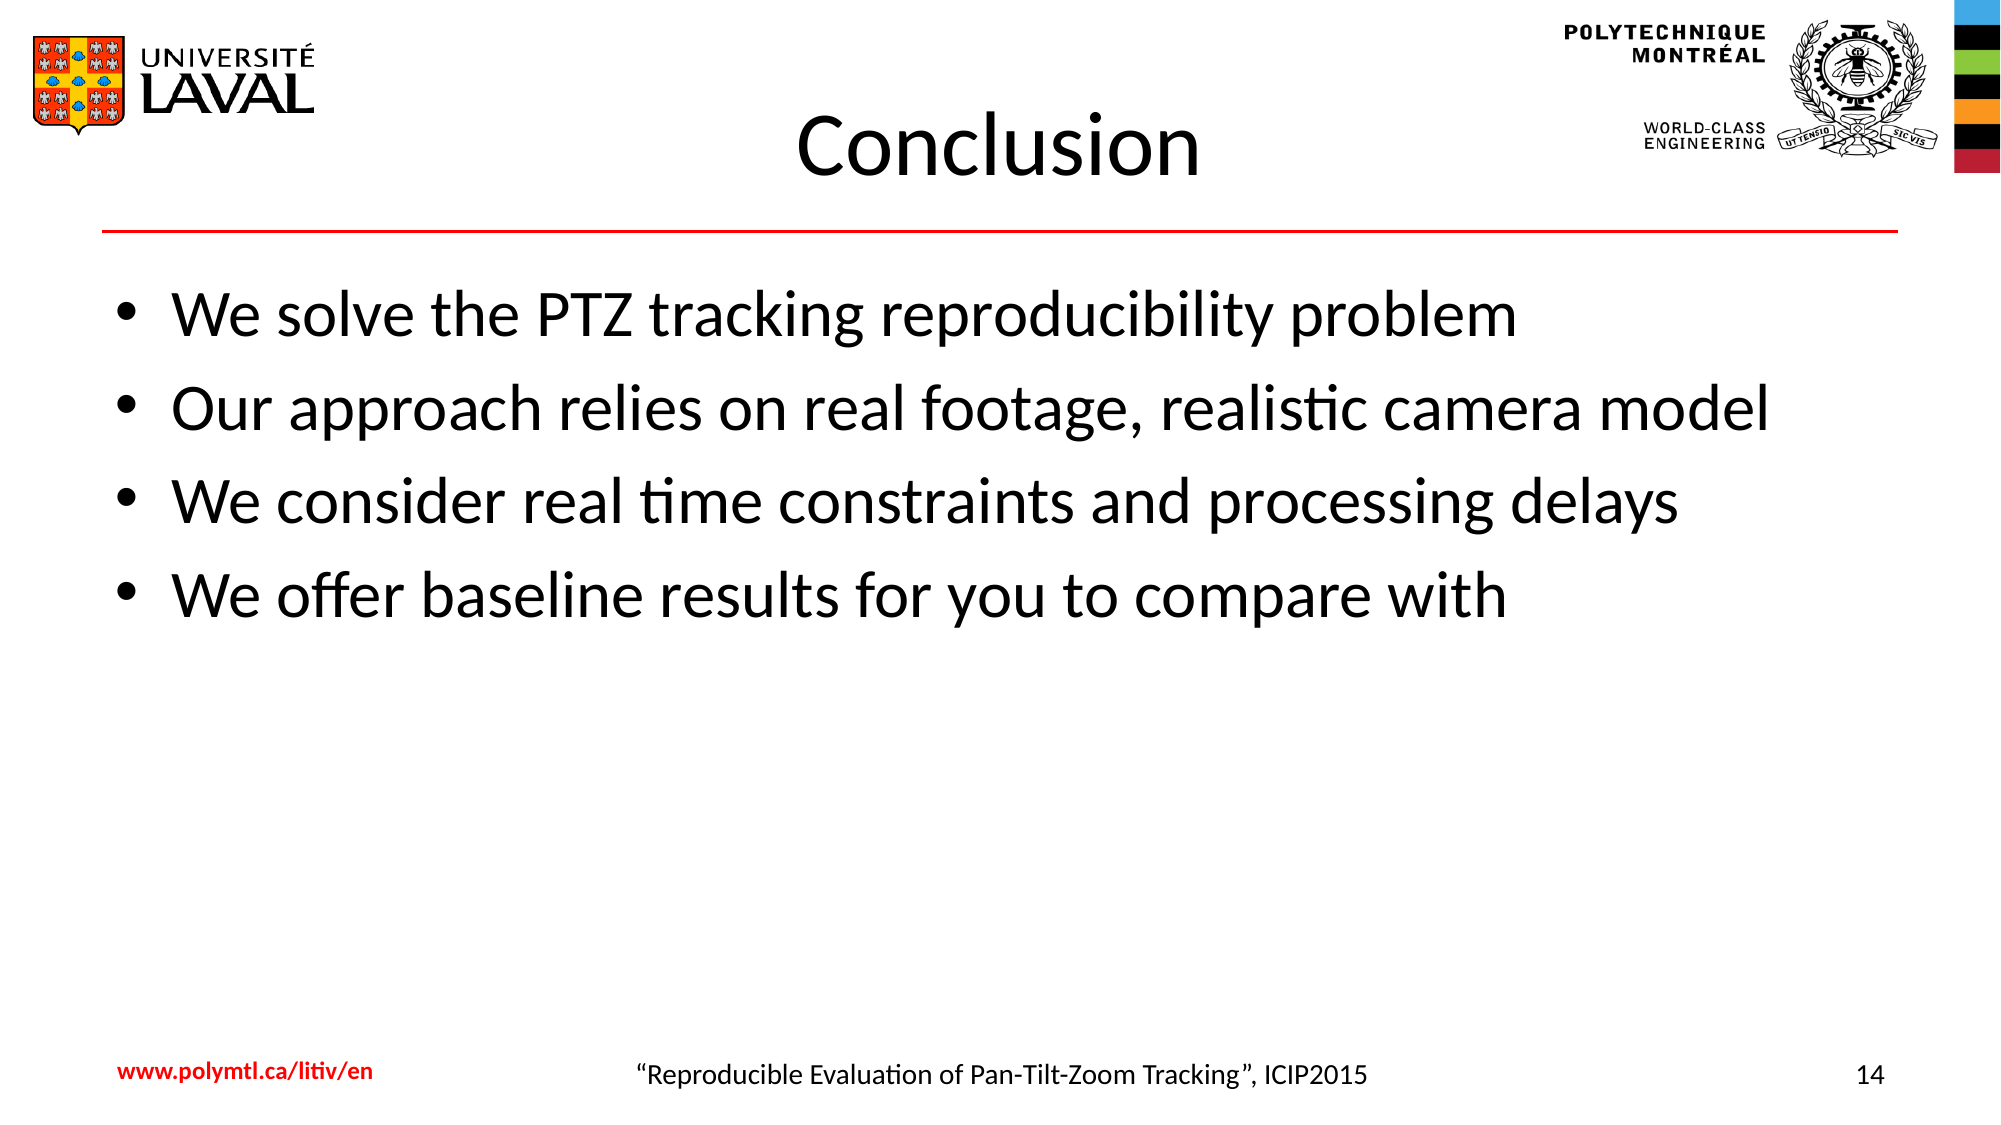

# Conclusion
We solve the PTZ tracking reproducibility problem
Our approach relies on real footage, realistic camera model
We consider real time constraints and processing delays
We offer baseline results for you to compare with
14